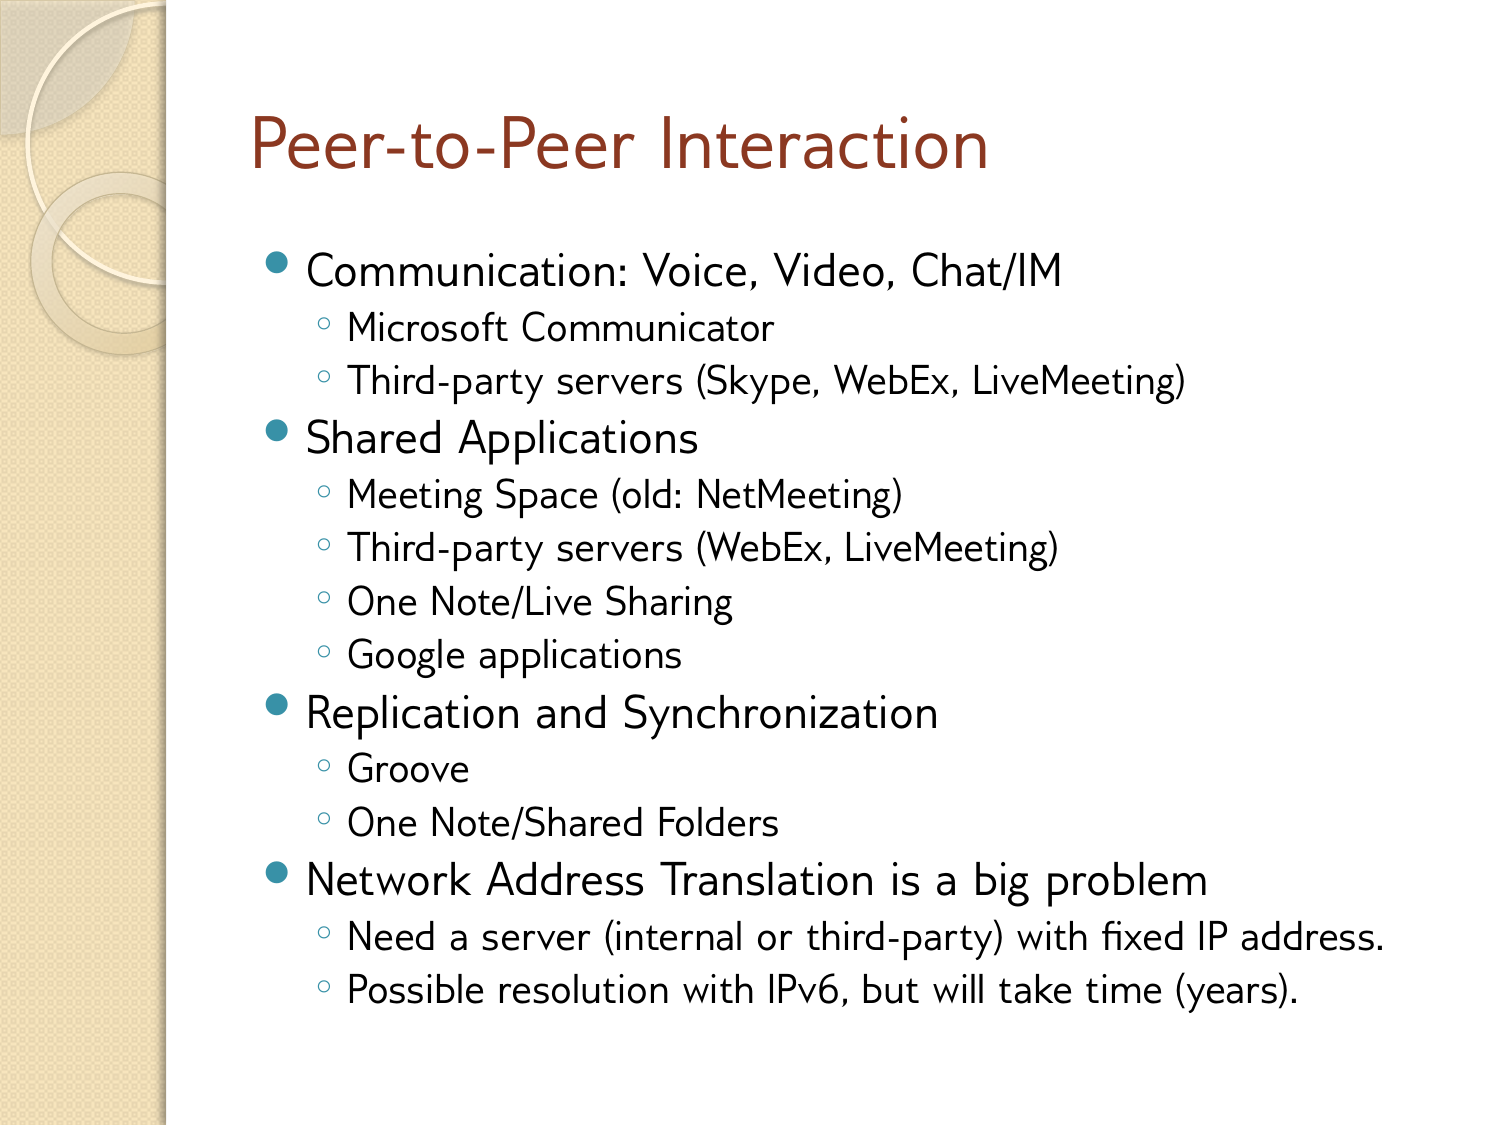

# Peer-to-Peer Interaction
Communication: Voice, Video, Chat/IM
Microsoft Communicator
Third-party servers (Skype, WebEx, LiveMeeting)
Shared Applications
Meeting Space (old: NetMeeting)
Third-party servers (WebEx, LiveMeeting)
One Note/Live Sharing
Google applications
Replication and Synchronization
Groove
One Note/Shared Folders
Network Address Translation is a big problem
Need a server (internal or third-party) with fixed IP address.
Possible resolution with IPv6, but will take time (years).